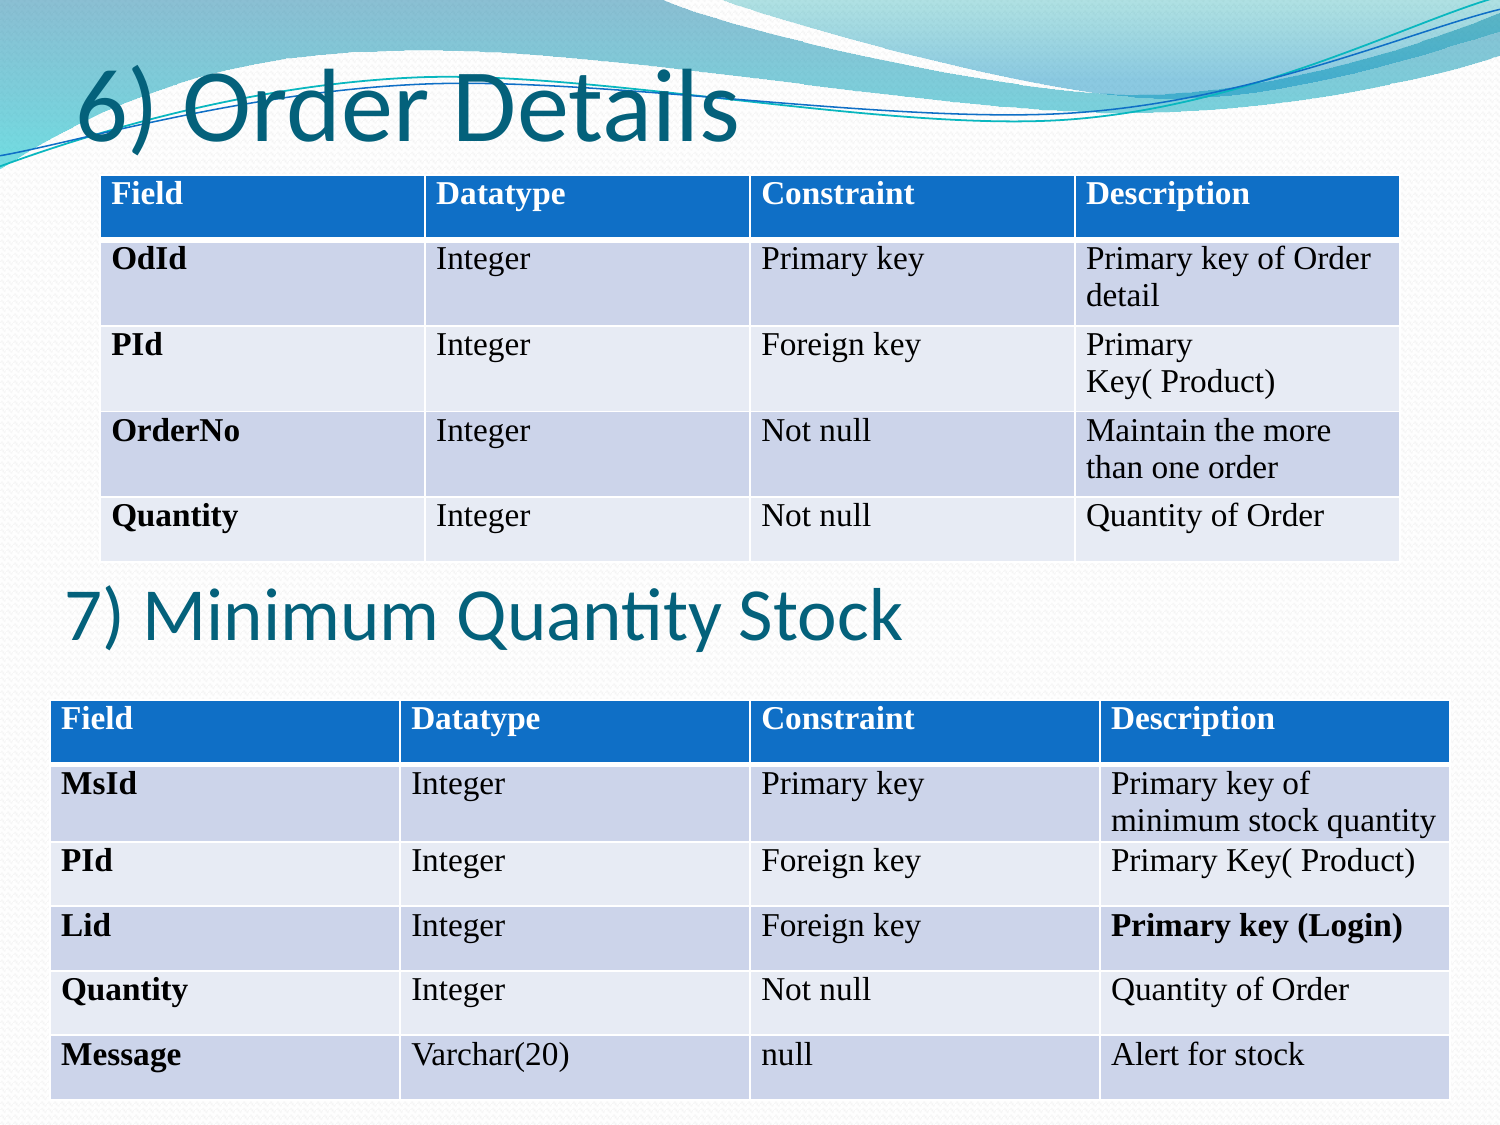

# 6) Order Details
| Field | Datatype | Constraint | Description |
| --- | --- | --- | --- |
| OdId | Integer | Primary key | Primary key of Order detail |
| PId | Integer | Foreign key | Primary Key( Product) |
| OrderNo | Integer | Not null | Maintain the more than one order |
| Quantity | Integer | Not null | Quantity of Order |

7) Minimum Quantity Stock

| Field | Datatype | Constraint | Description |
| --- | --- | --- | --- |
| MsId | Integer | Primary key | Primary key of minimum stock quantity |
| PId | Integer | Foreign key | Primary Key( Product) |
| Lid | Integer | Foreign key | Primary key (Login) |
| Quantity | Integer | Not null | Quantity of Order |
| Message | Varchar(20) | null | Alert for stock |